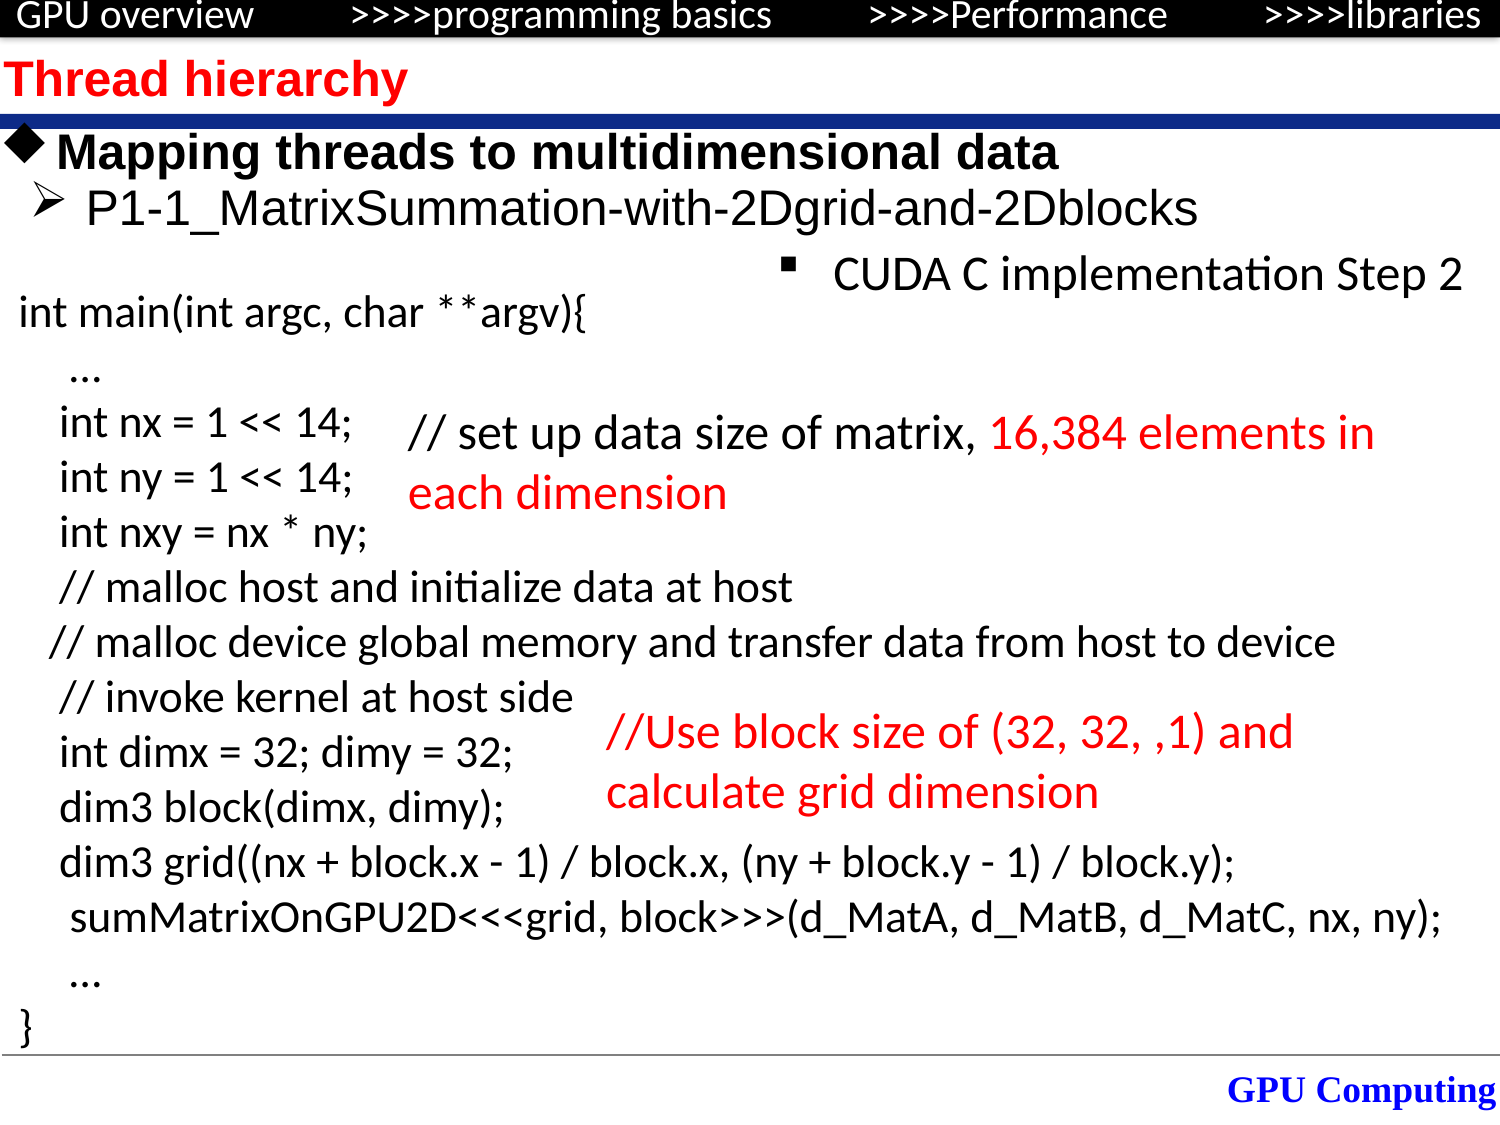

Thread hierarchy
Mapping threads to multidimensional data
P1-1_MatrixSummation-with-2Dgrid-and-2Dblocks
CUDA C implementation Step 2
int main(int argc, char **argv){
     …
    int nx = 1 << 14;
    int ny = 1 << 14;
    int nxy = nx * ny;
    // malloc host and initialize data at host
   // malloc device global memory and transfer data from host to device
    // invoke kernel at host side
    int dimx = 32; dimy = 32;
    dim3 block(dimx, dimy);
    dim3 grid((nx + block.x - 1) / block.x, (ny + block.y - 1) / block.y);
     sumMatrixOnGPU2D<<<grid, block>>>(d_MatA, d_MatB, d_MatC, nx, ny);
     …
}
// set up data size of matrix, 16,384 elements in each dimension
//Use block size of (32, 32, ,1) and calculate grid dimension